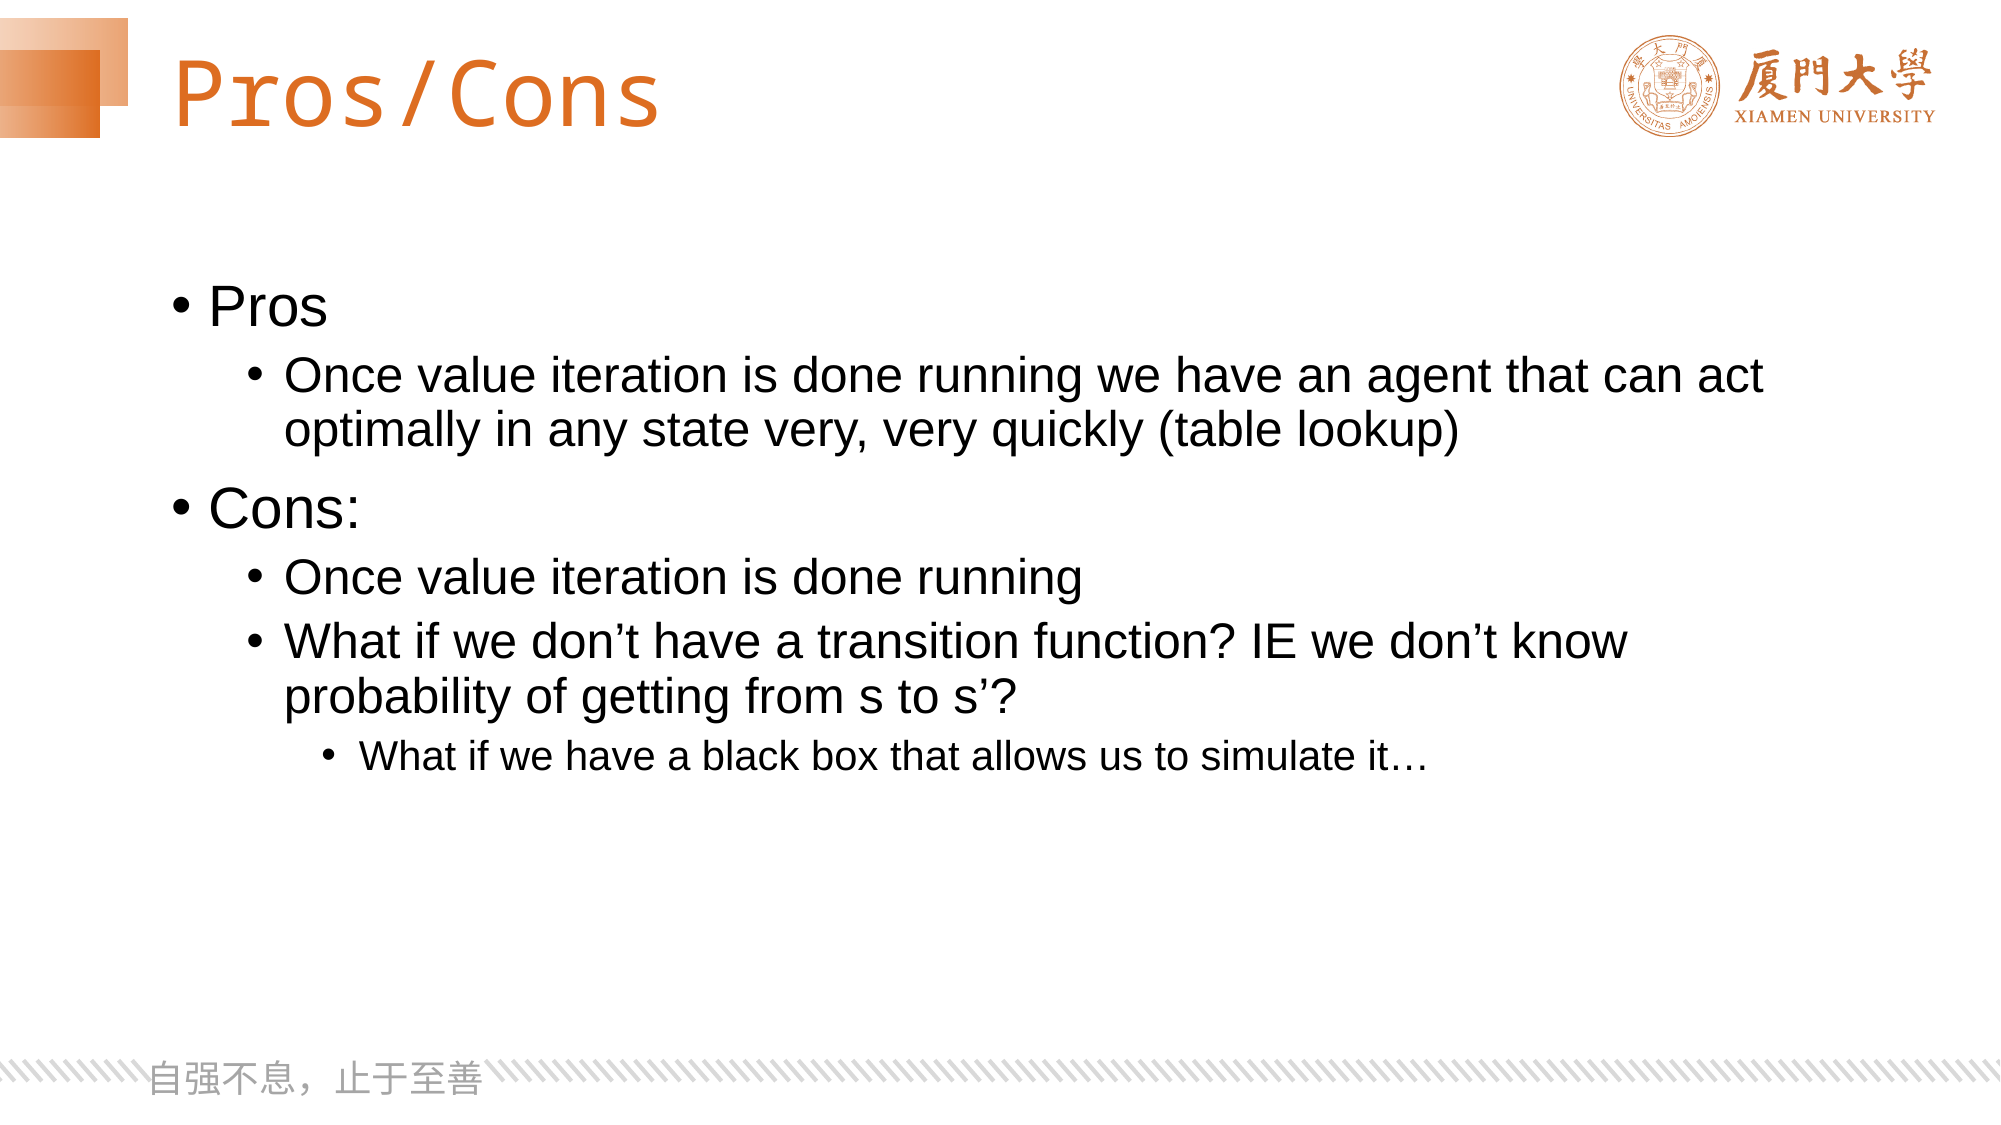

# Pros/Cons
Pros
Once value iteration is done running we have an agent that can act optimally in any state very, very quickly (table lookup)
Cons:
Once value iteration is done running
What if we don’t have a transition function? IE we don’t know probability of getting from s to s’?
What if we have a black box that allows us to simulate it…